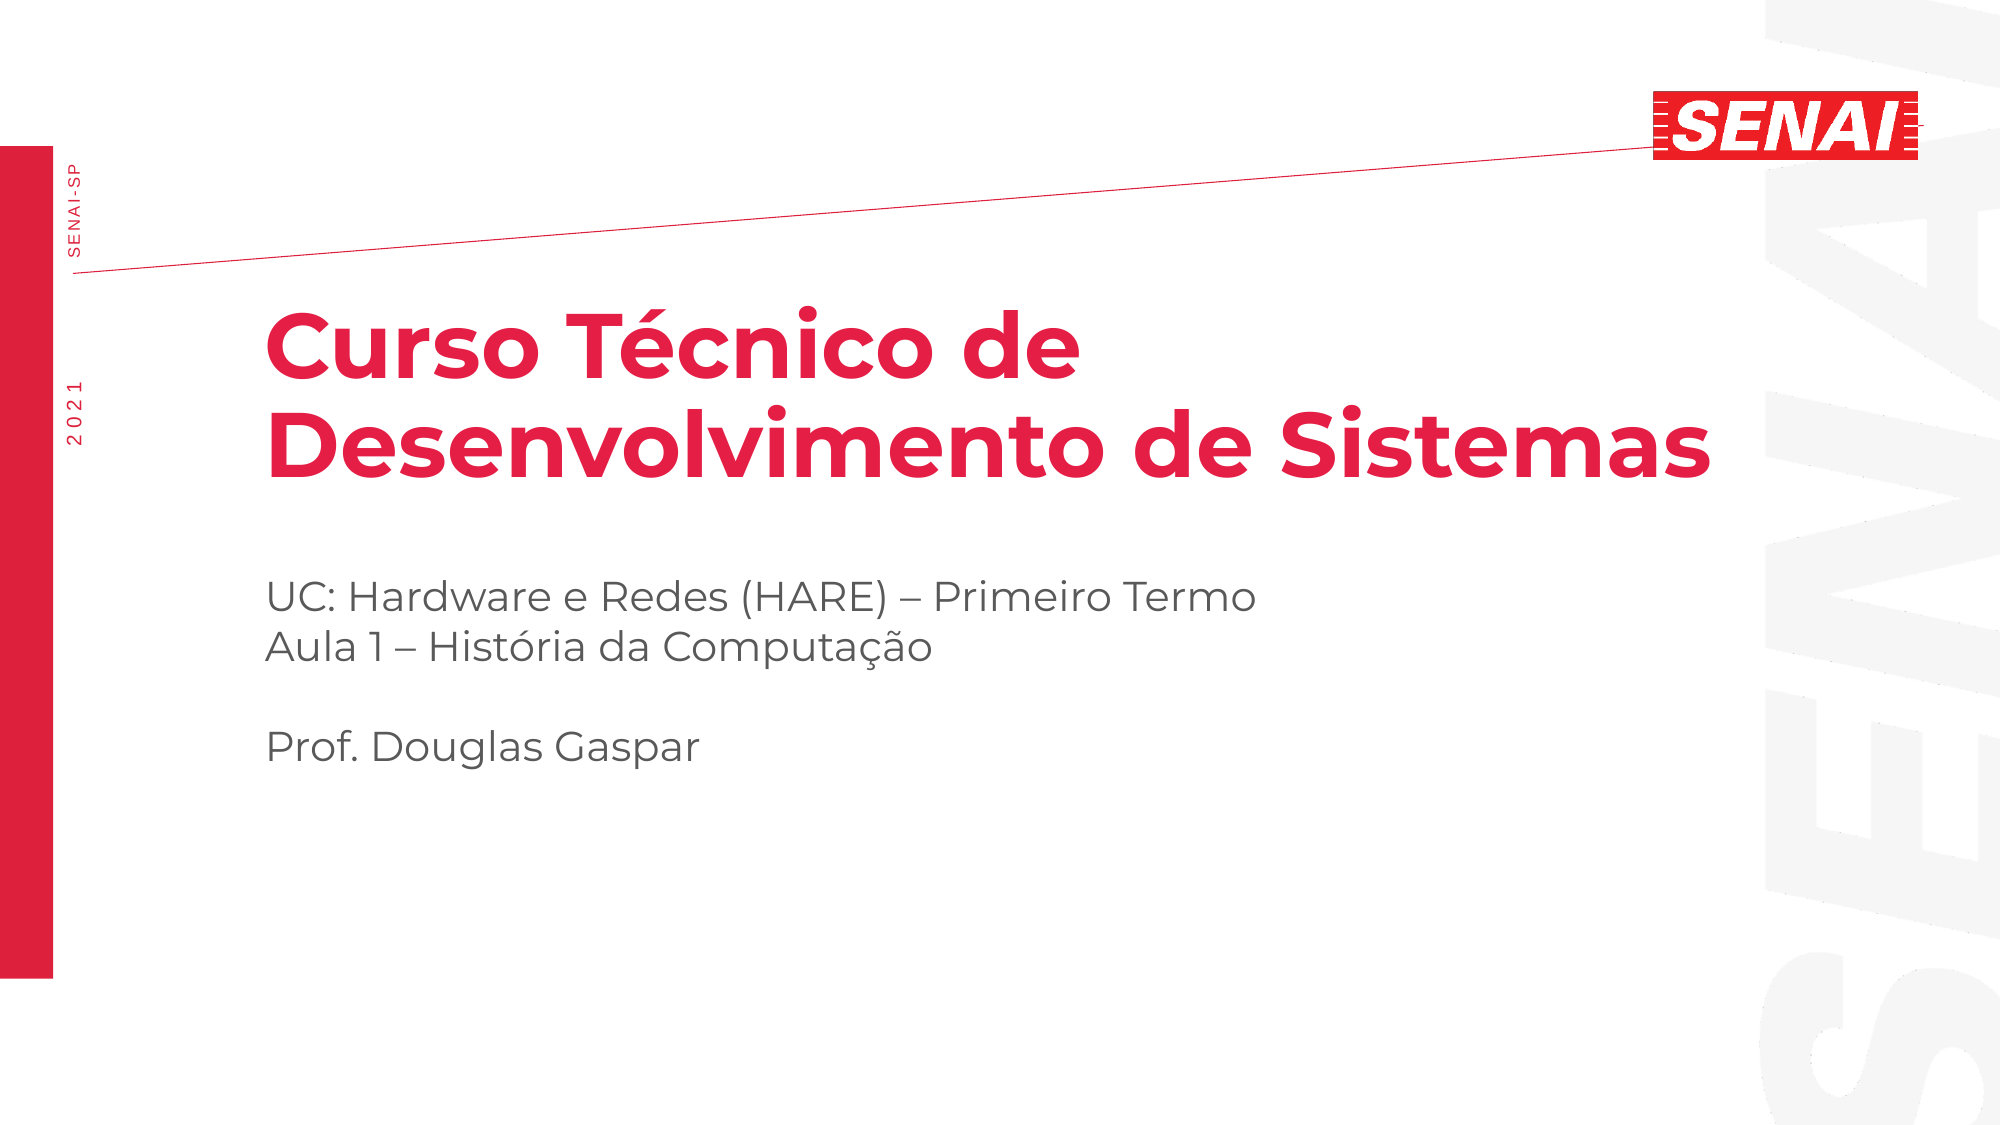

# Curso Técnico de Desenvolvimento de Sistemas
UC: Hardware e Redes (HARE) – Primeiro Termo
Aula 1 – História da Computação

Prof. Douglas Gaspar